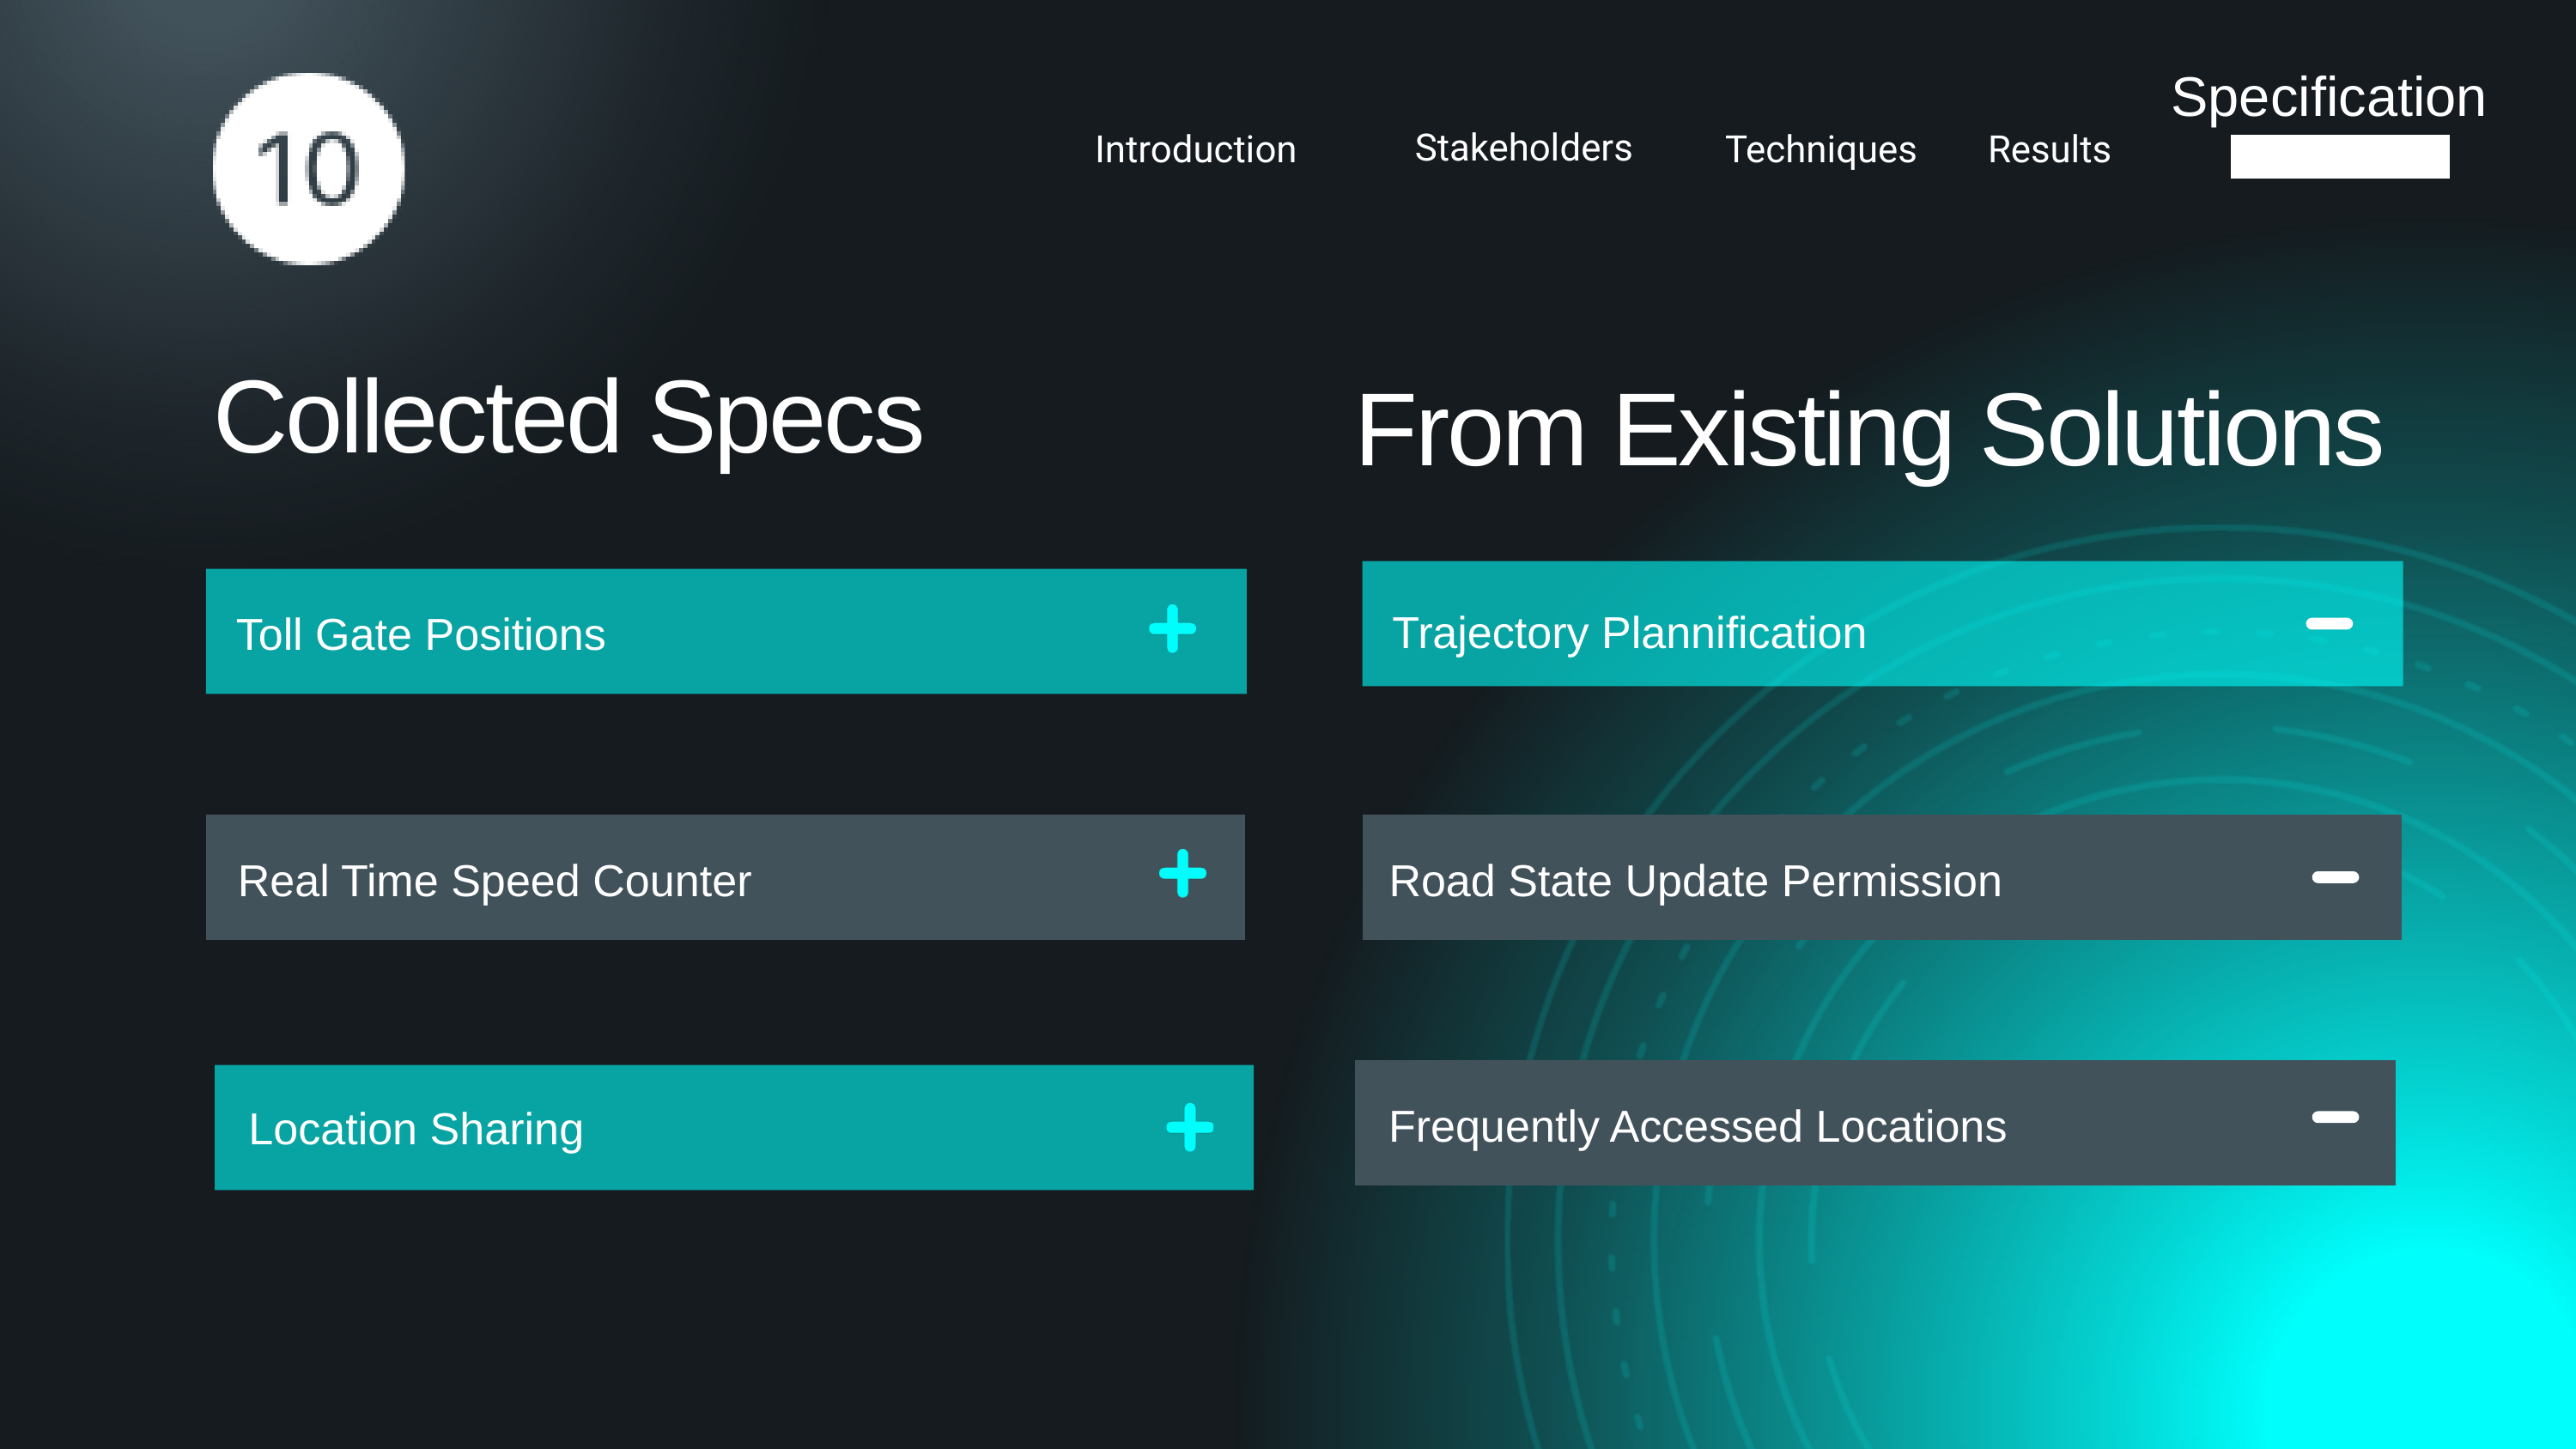

Specification

Stakeholders
Introduction
Techniques
Results

Collected Specs
From Existing Solutions

Trajectory Plannification
Toll Gate Positions

Real Time Speed Counter
Road State Update Permission

Frequently Accessed Locations
Location Sharing